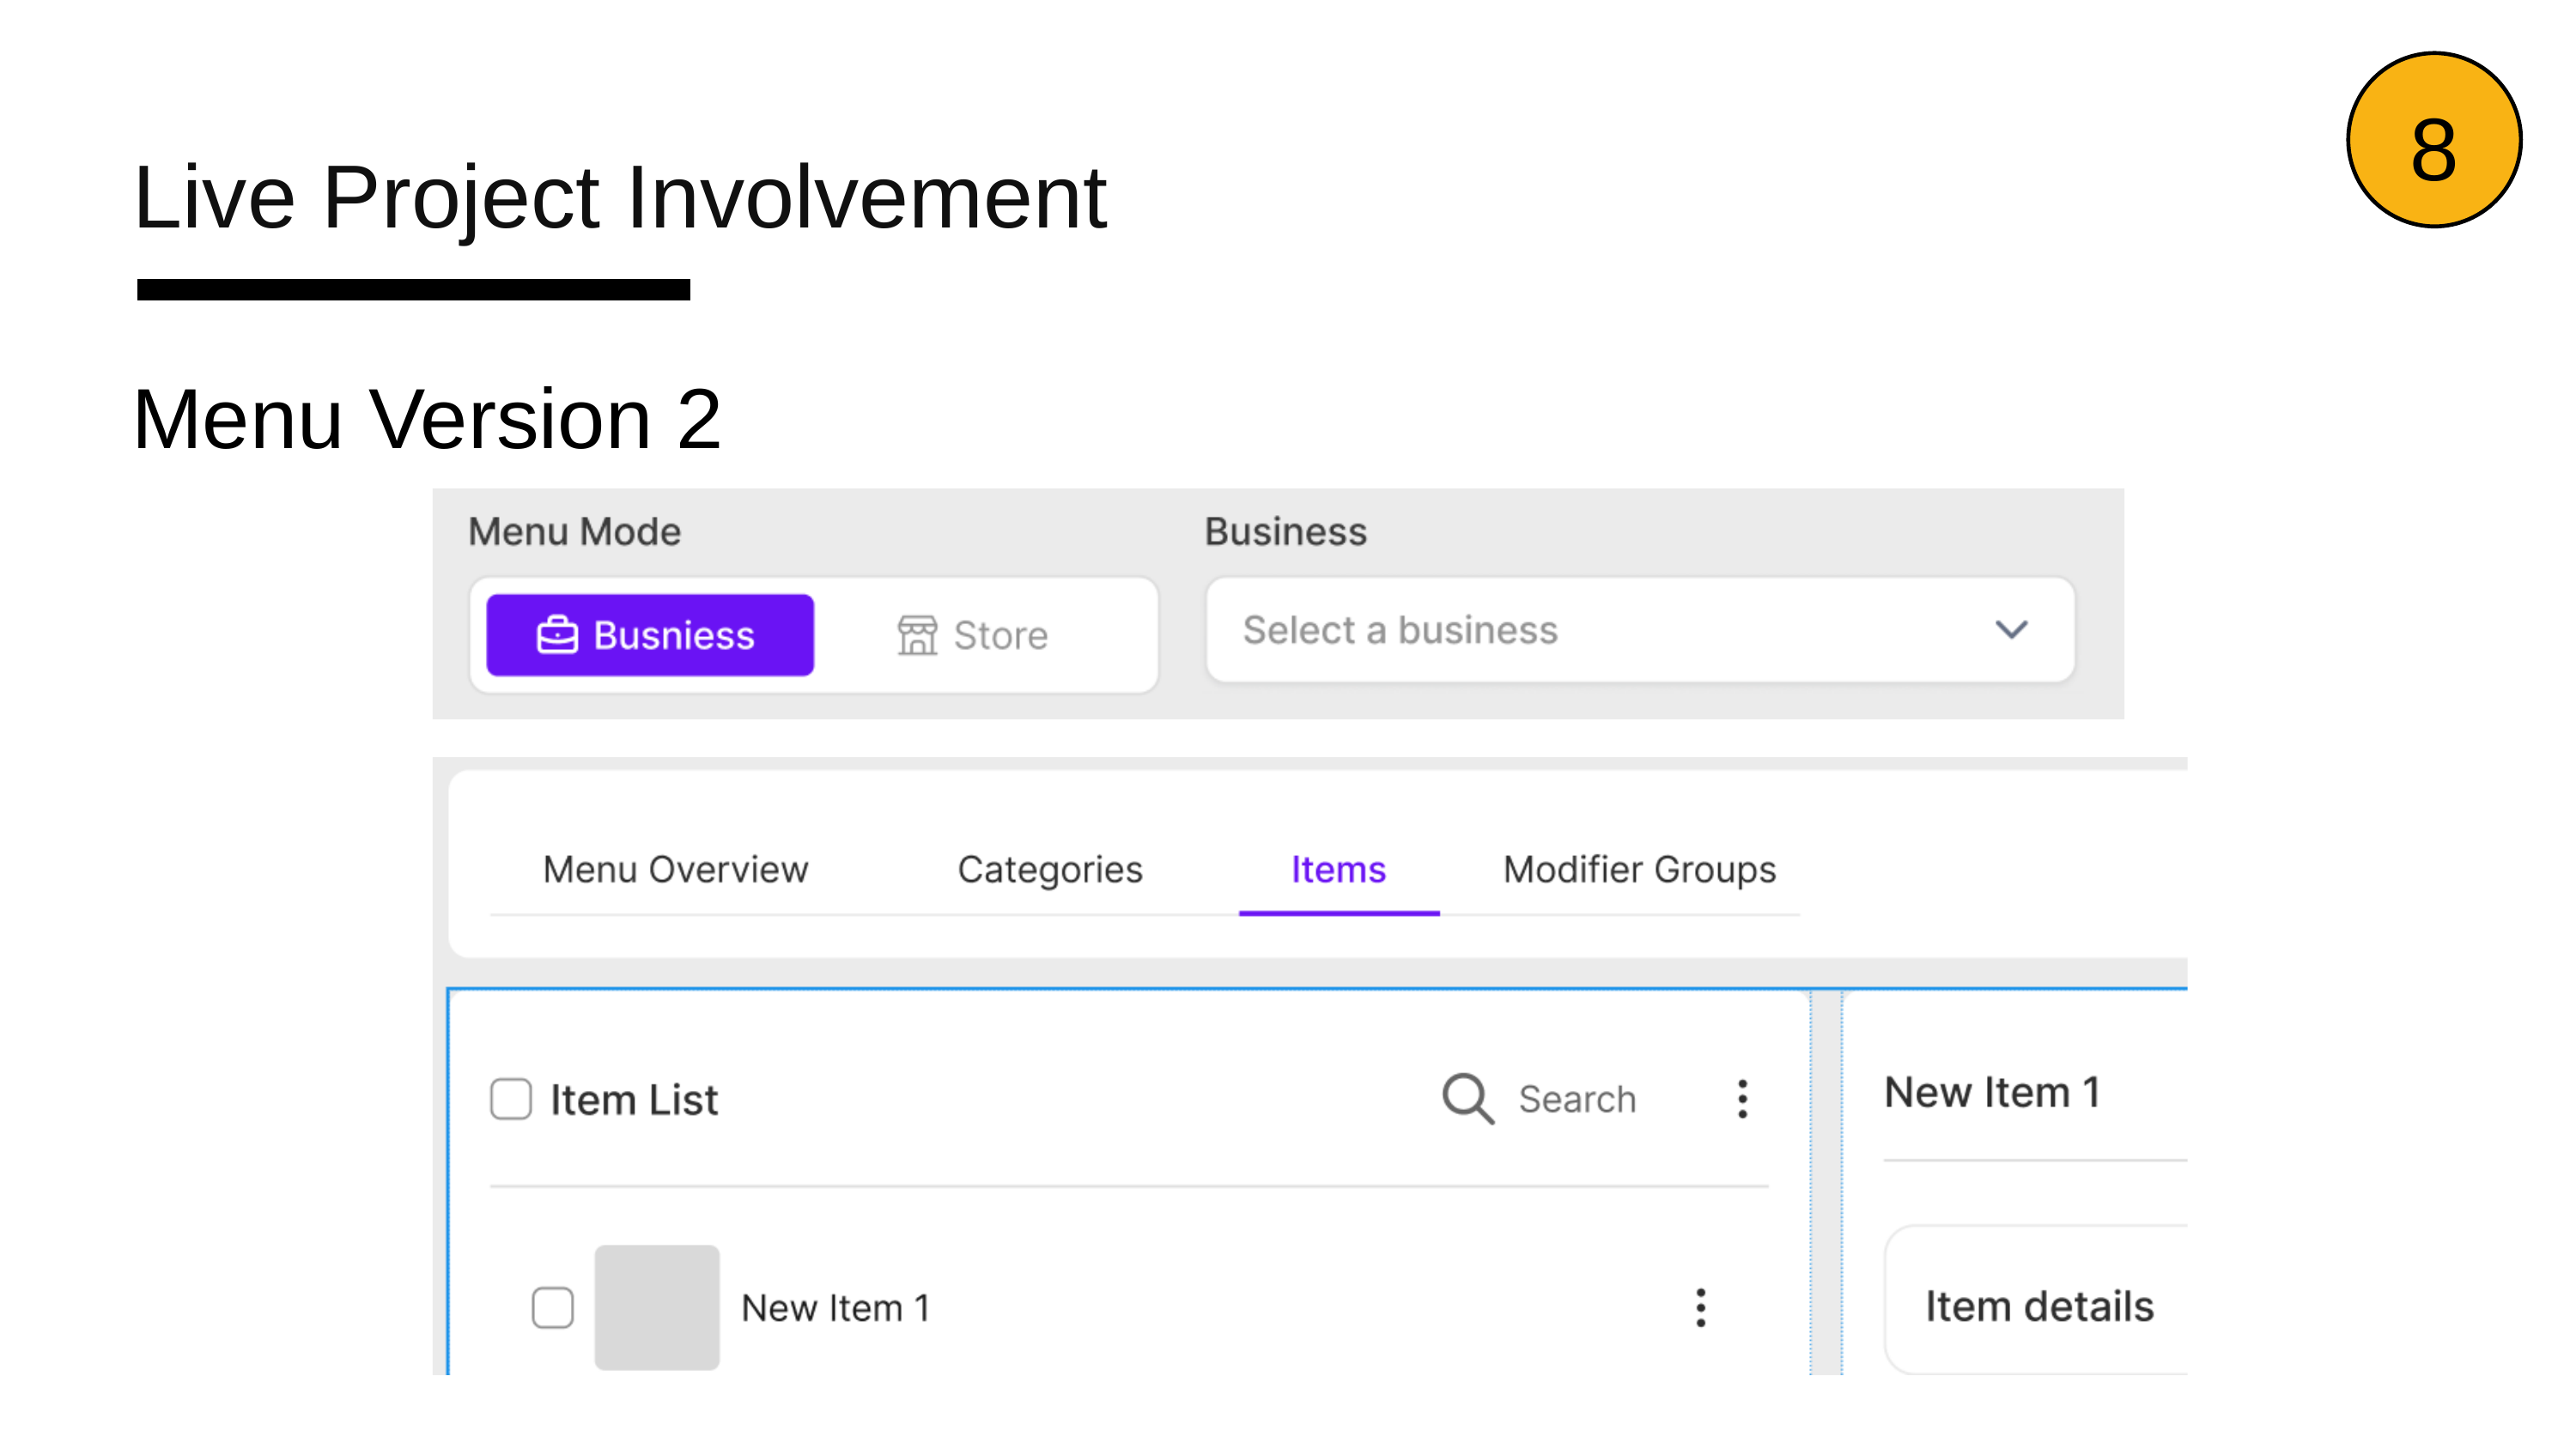

8
Live Project Involvement

Menu Version 2